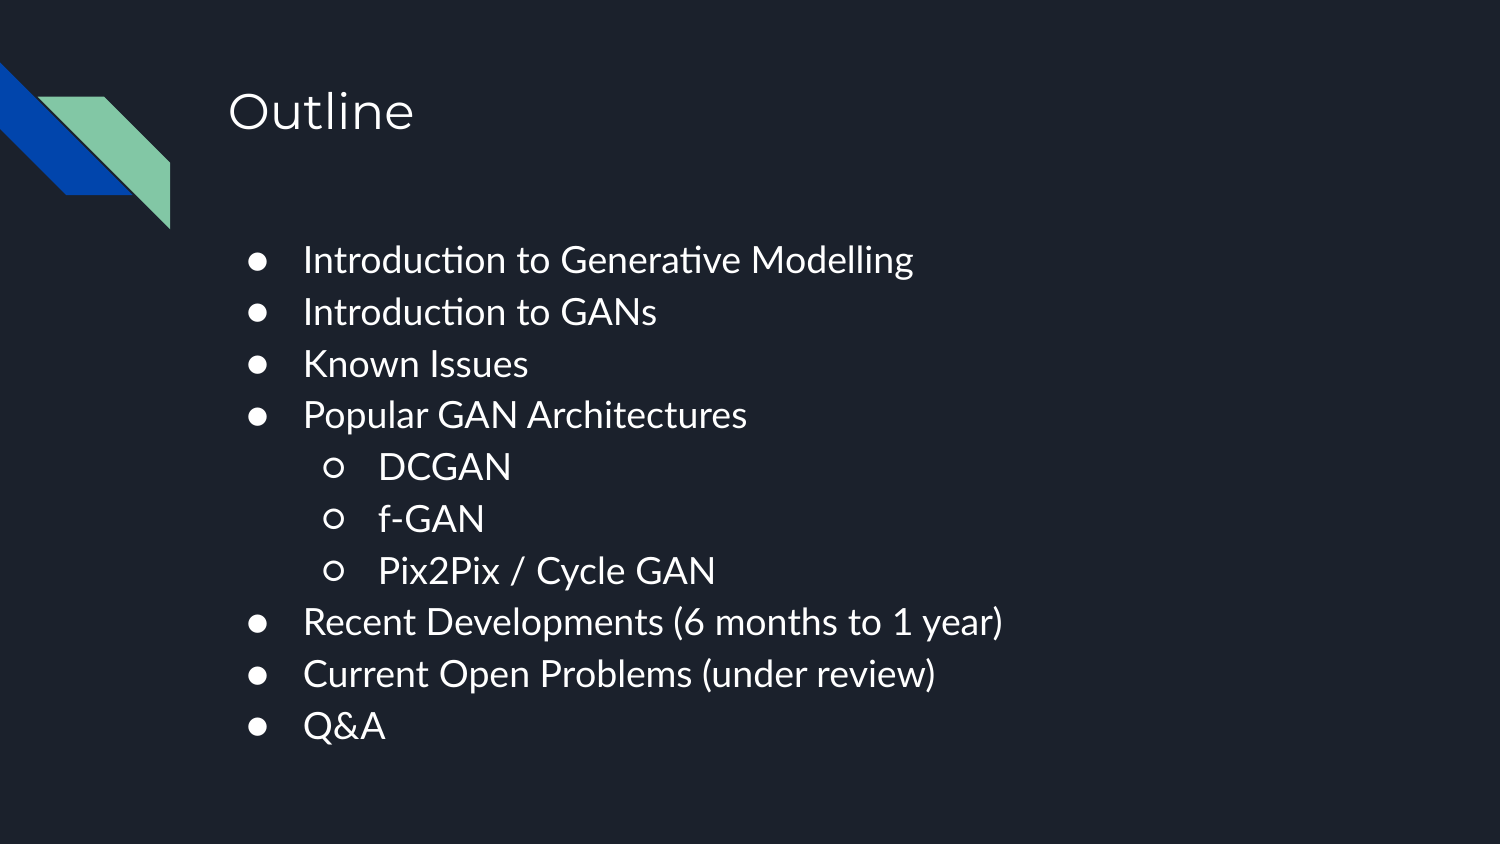

# Outline
Introduction to Generative Modelling
Introduction to GANs
Known Issues
Popular GAN Architectures
DCGAN
f-GAN
Pix2Pix / Cycle GAN
Recent Developments (6 months to 1 year)
Current Open Problems (under review)
Q&A